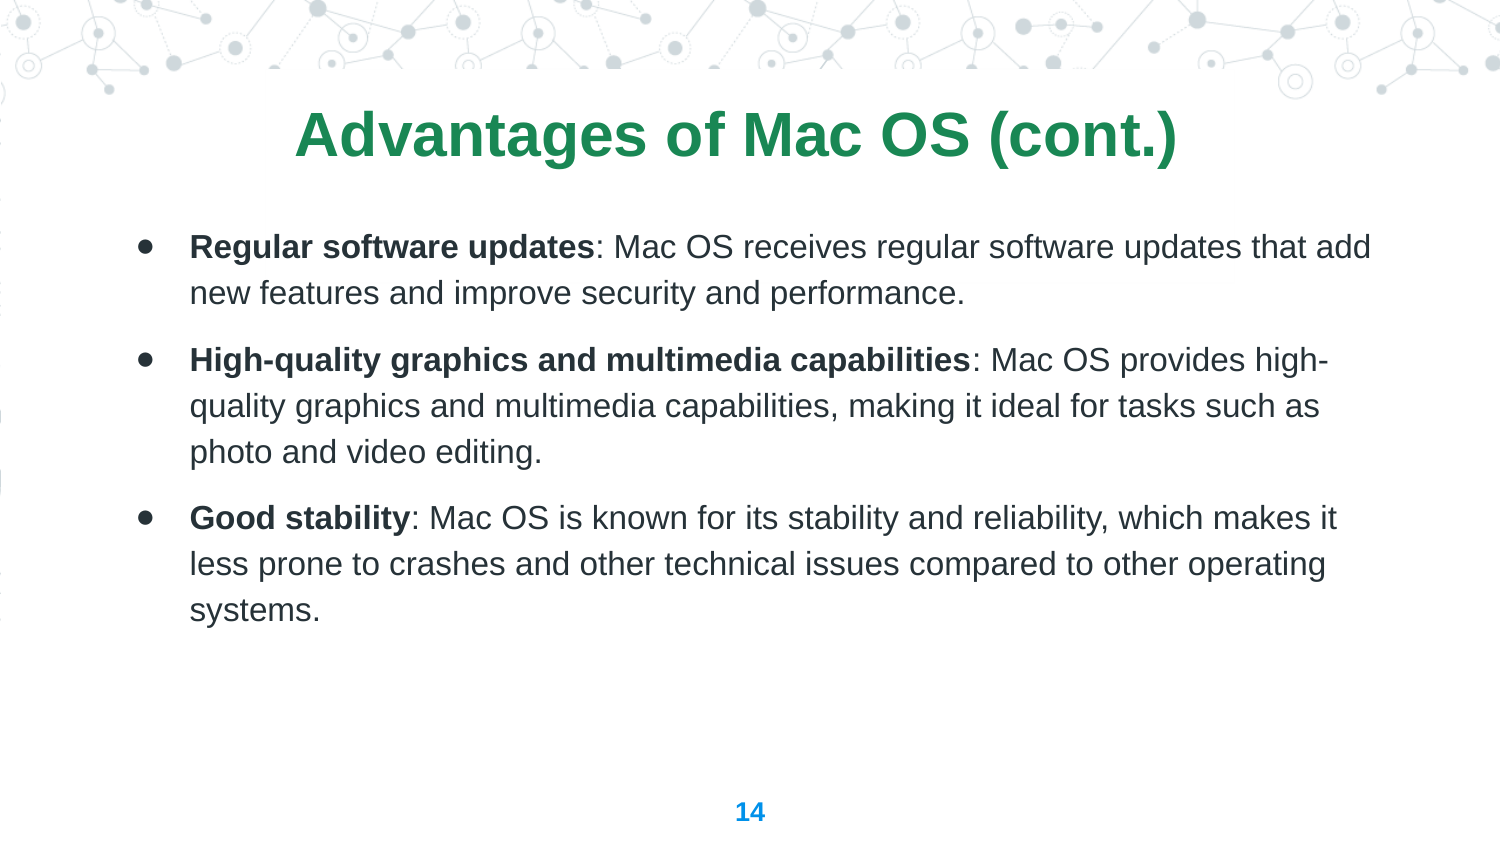

Advantages of Mac OS (cont.)
Regular software updates: Mac OS receives regular software updates that add new features and improve security and performance.
High-quality graphics and multimedia capabilities: Mac OS provides high-quality graphics and multimedia capabilities, making it ideal for tasks such as photo and video editing.
Good stability: Mac OS is known for its stability and reliability, which makes it less prone to crashes and other technical issues compared to other operating systems.

14